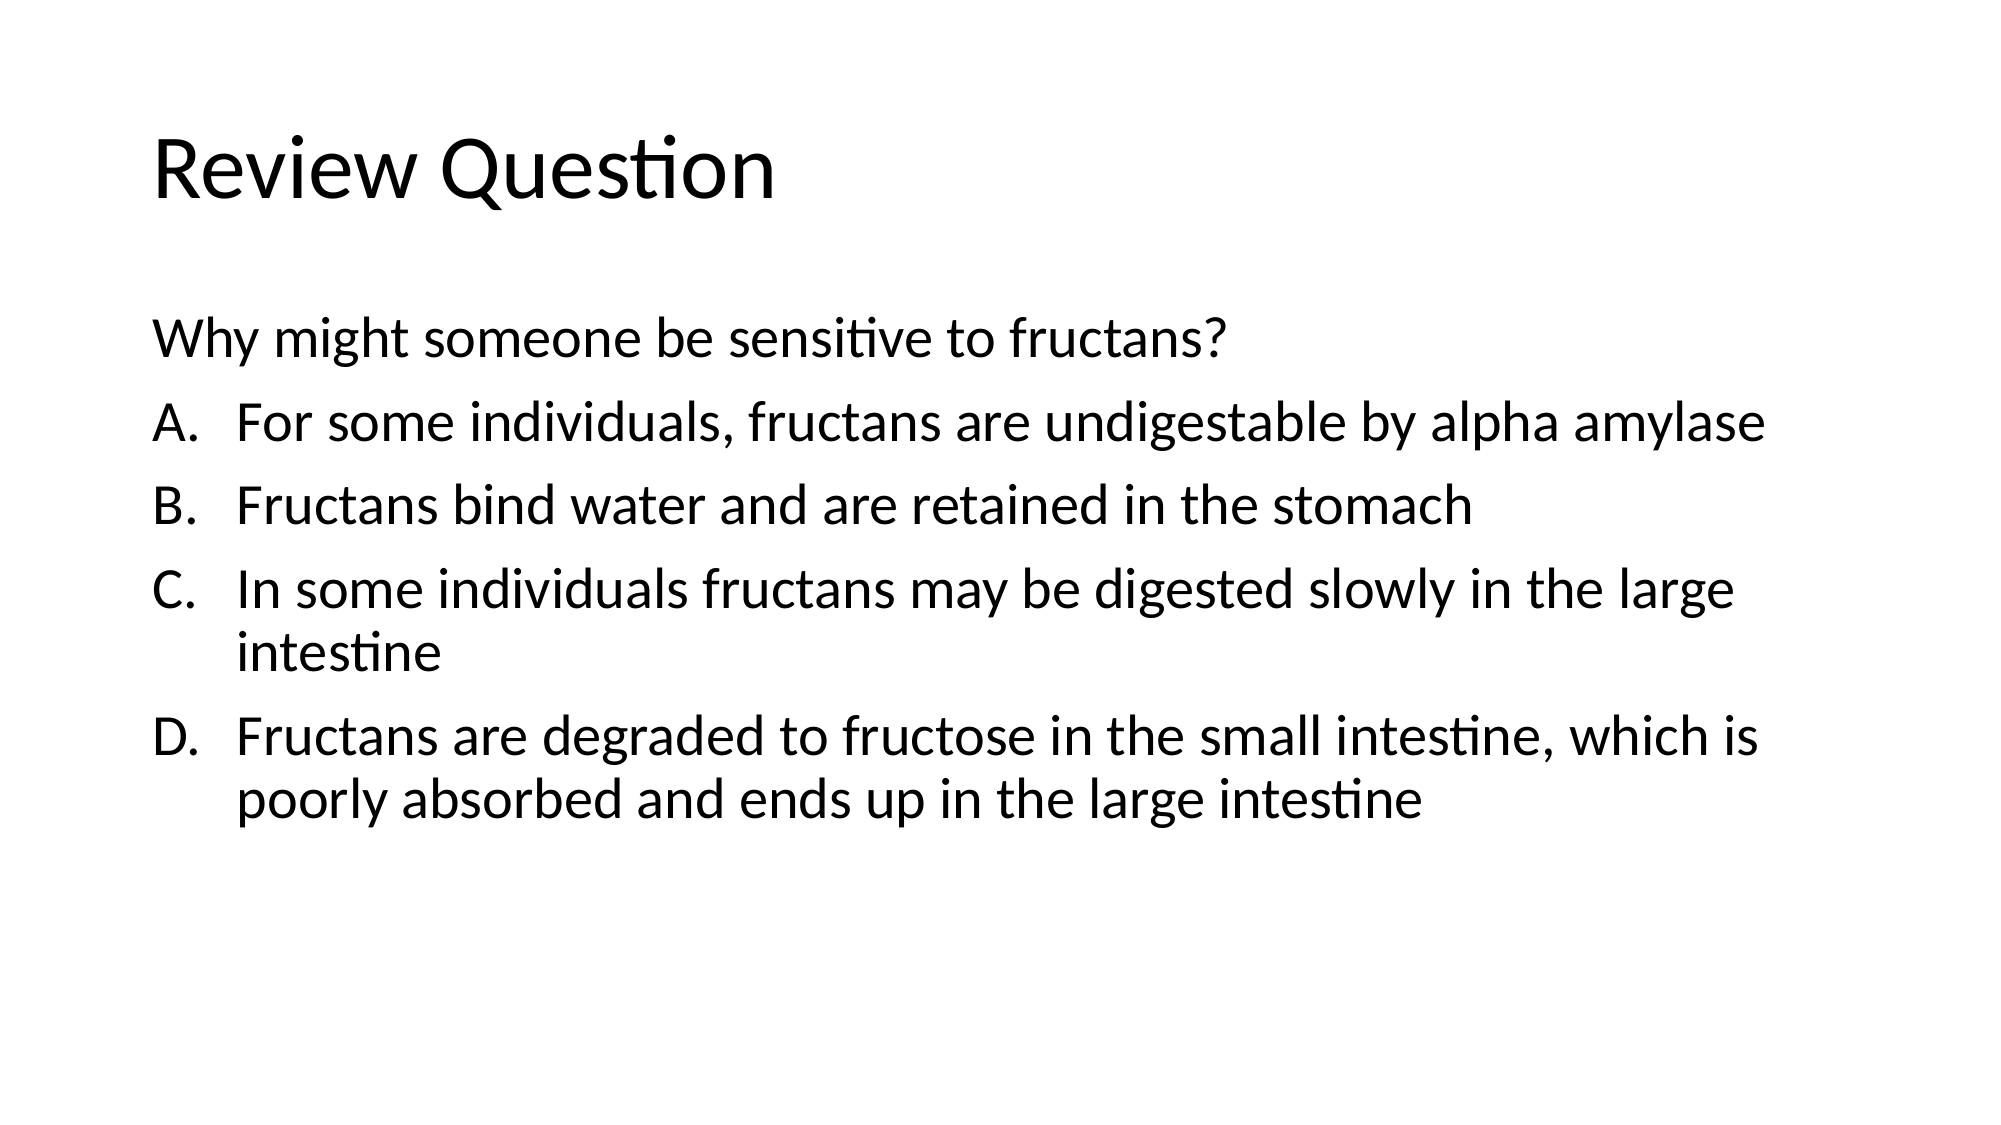

# Review Question
Why might someone be sensitive to fructans?
For some individuals, fructans are undigestable by alpha amylase
Fructans bind water and are retained in the stomach
In some individuals fructans may be digested slowly in the large intestine
Fructans are degraded to fructose in the small intestine, which is poorly absorbed and ends up in the large intestine